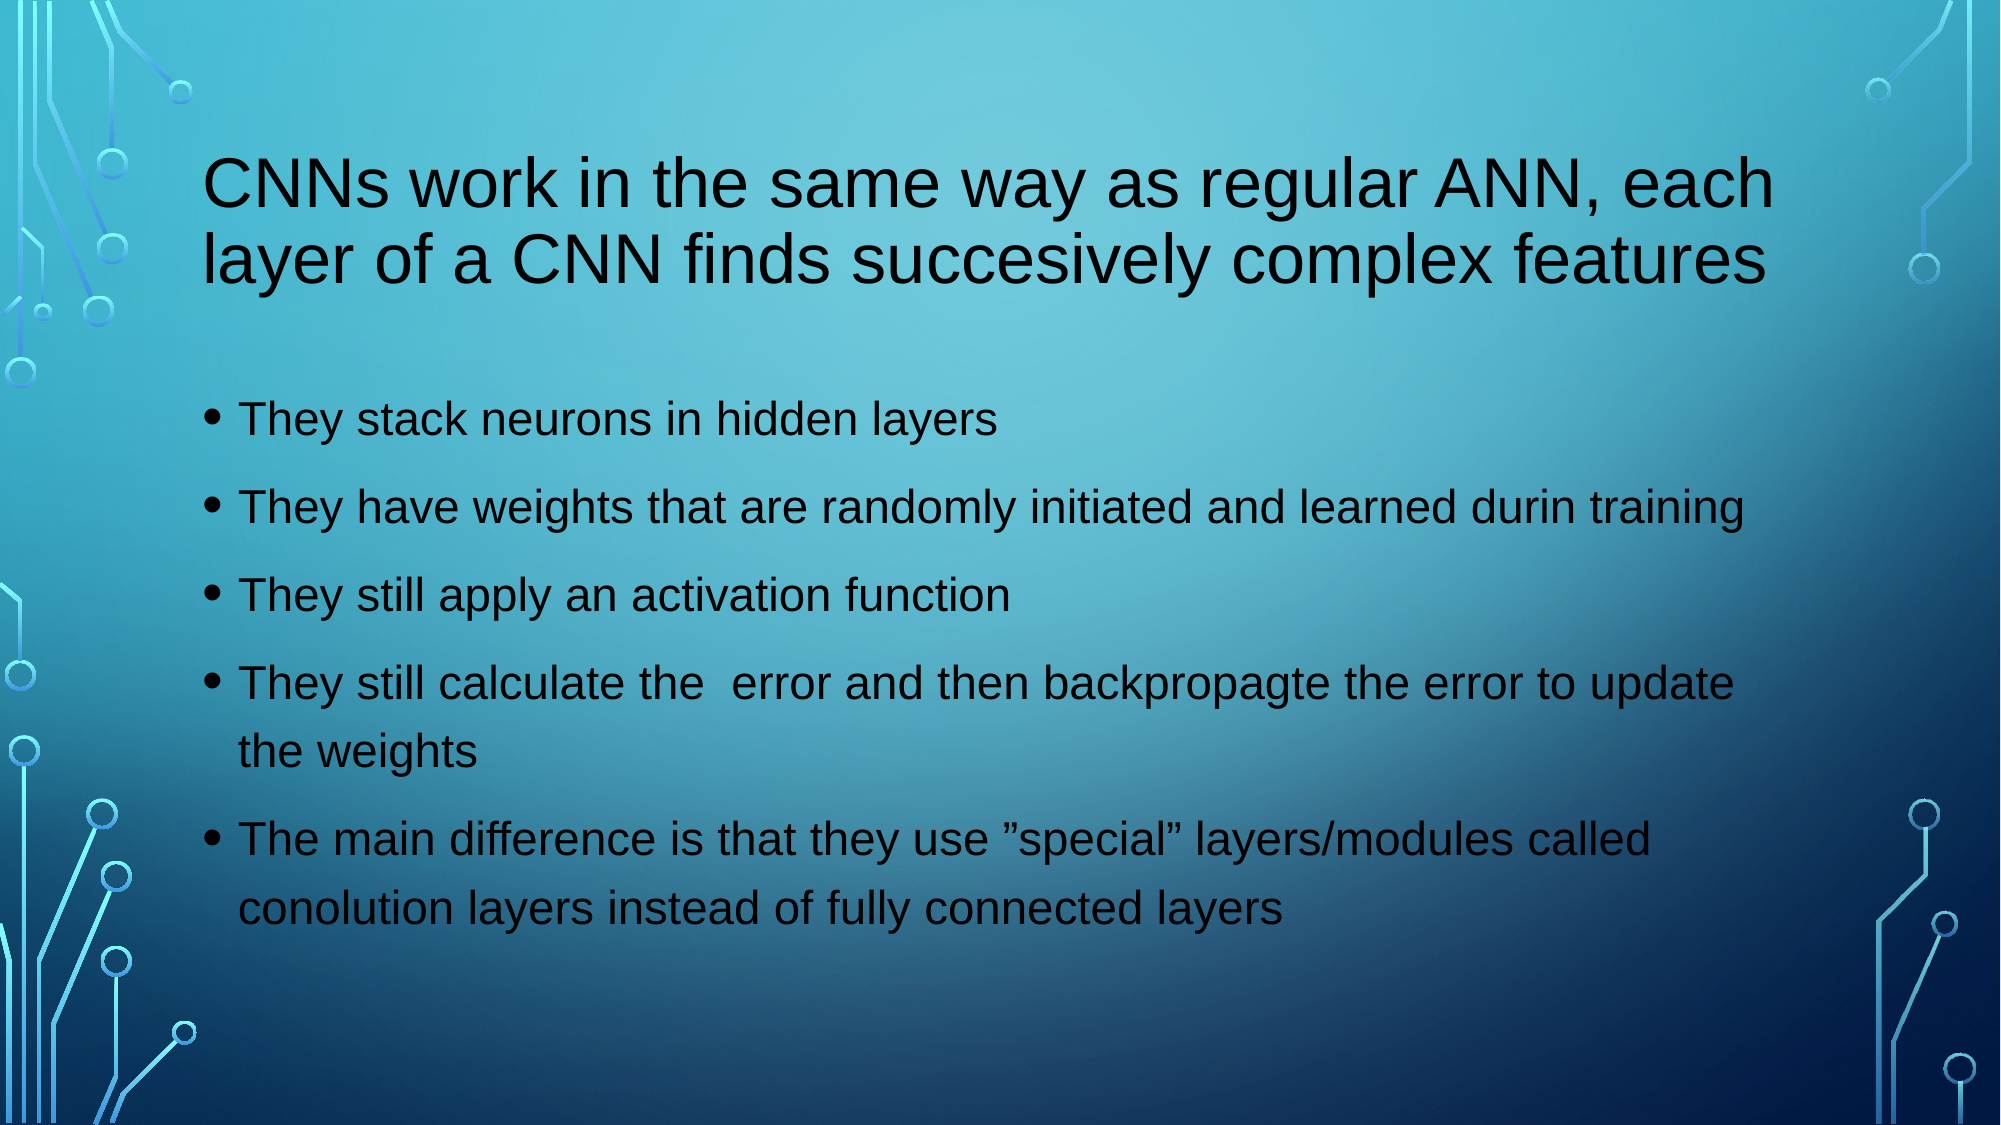

# CNNs work in the same way as regular ANN, each layer of a CNN finds succesively complex features
They stack neurons in hidden layers
They have weights that are randomly initiated and learned durin training
They still apply an activation function
They still calculate the  error and then backpropagte the error to update the weights
The main difference is that they use ”special” layers/modules called conolution layers instead of fully connected layers